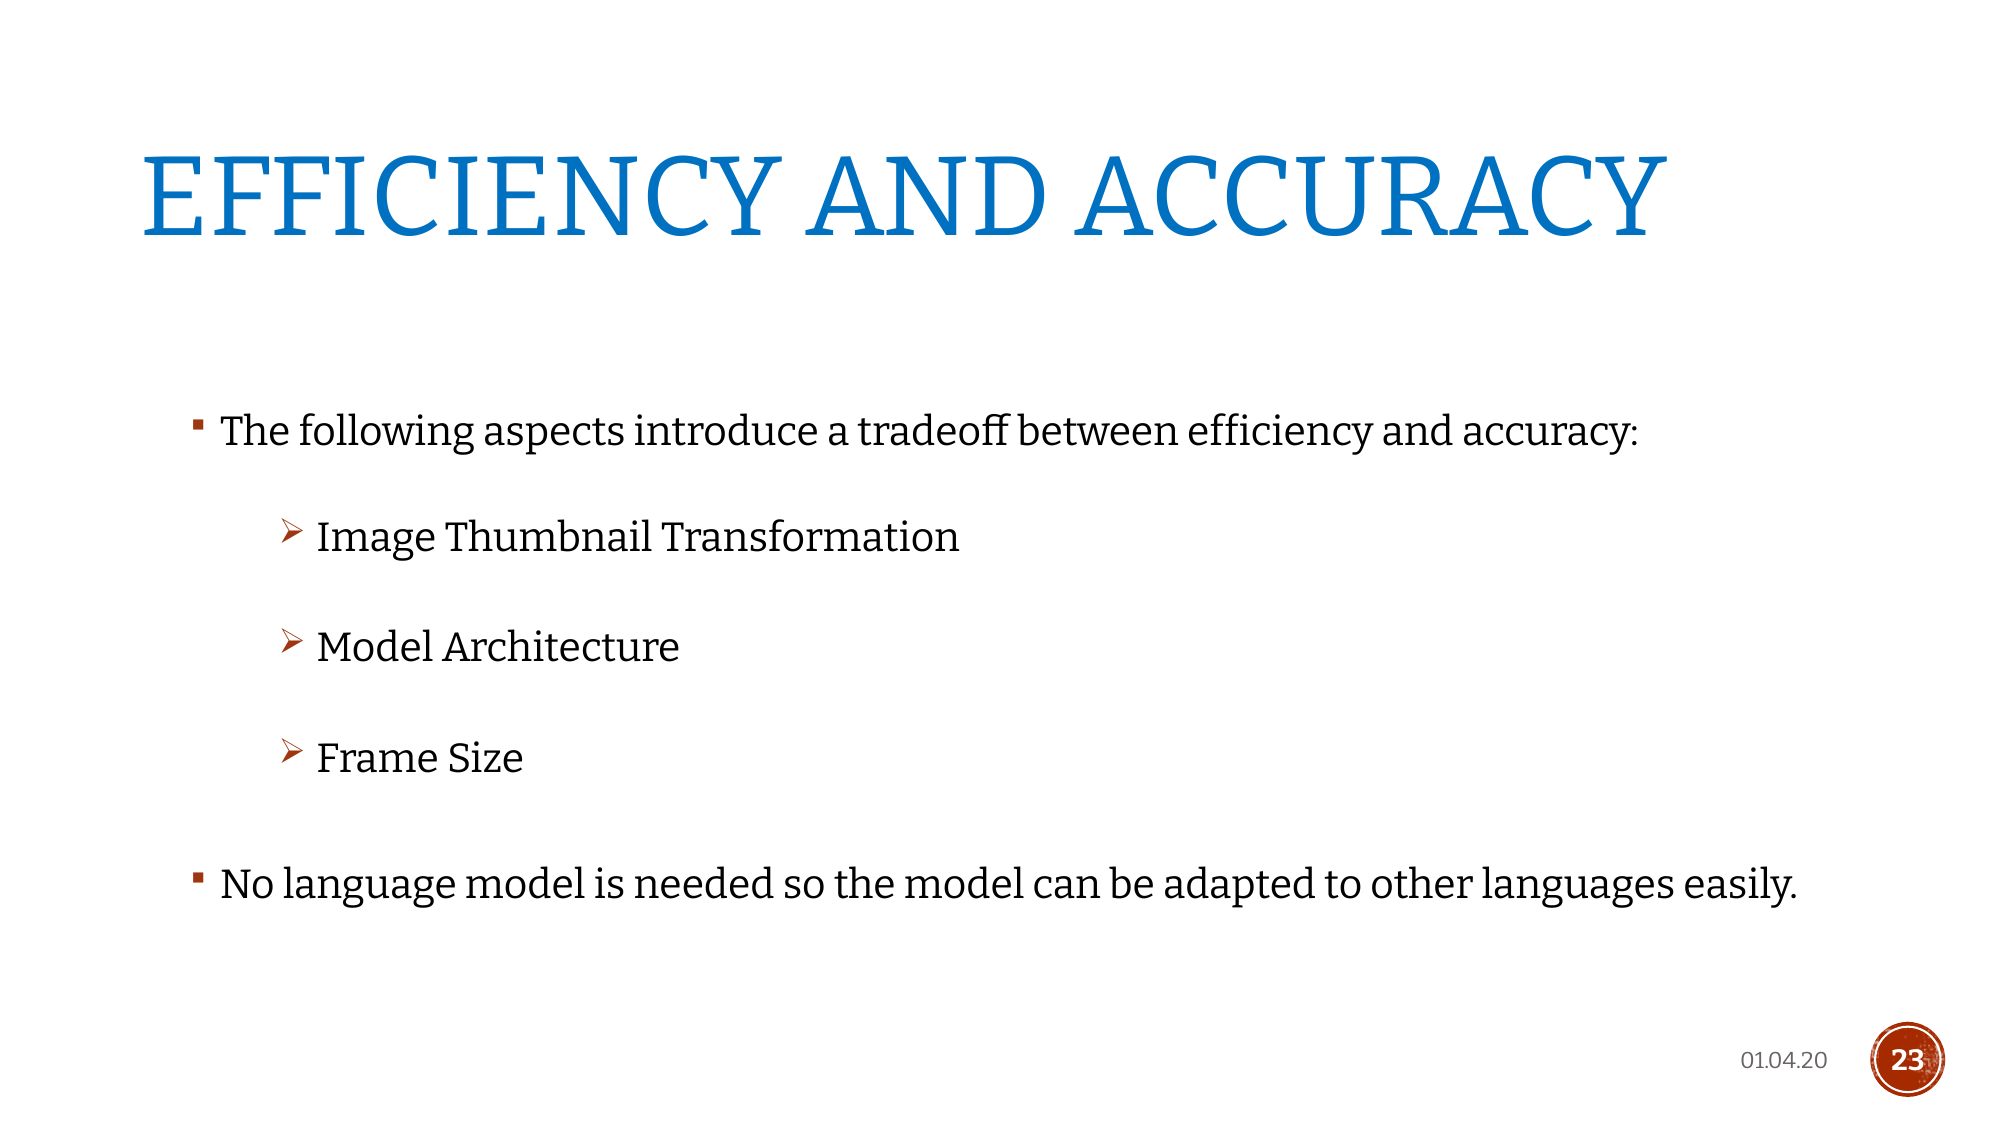

# Efficiency and accuracy
The following aspects introduce a tradeoff between efficiency and accuracy:
 Image Thumbnail Transformation
 Model Architecture
 Frame Size
No language model is needed so the model can be adapted to other languages easily.
01.04.20
23